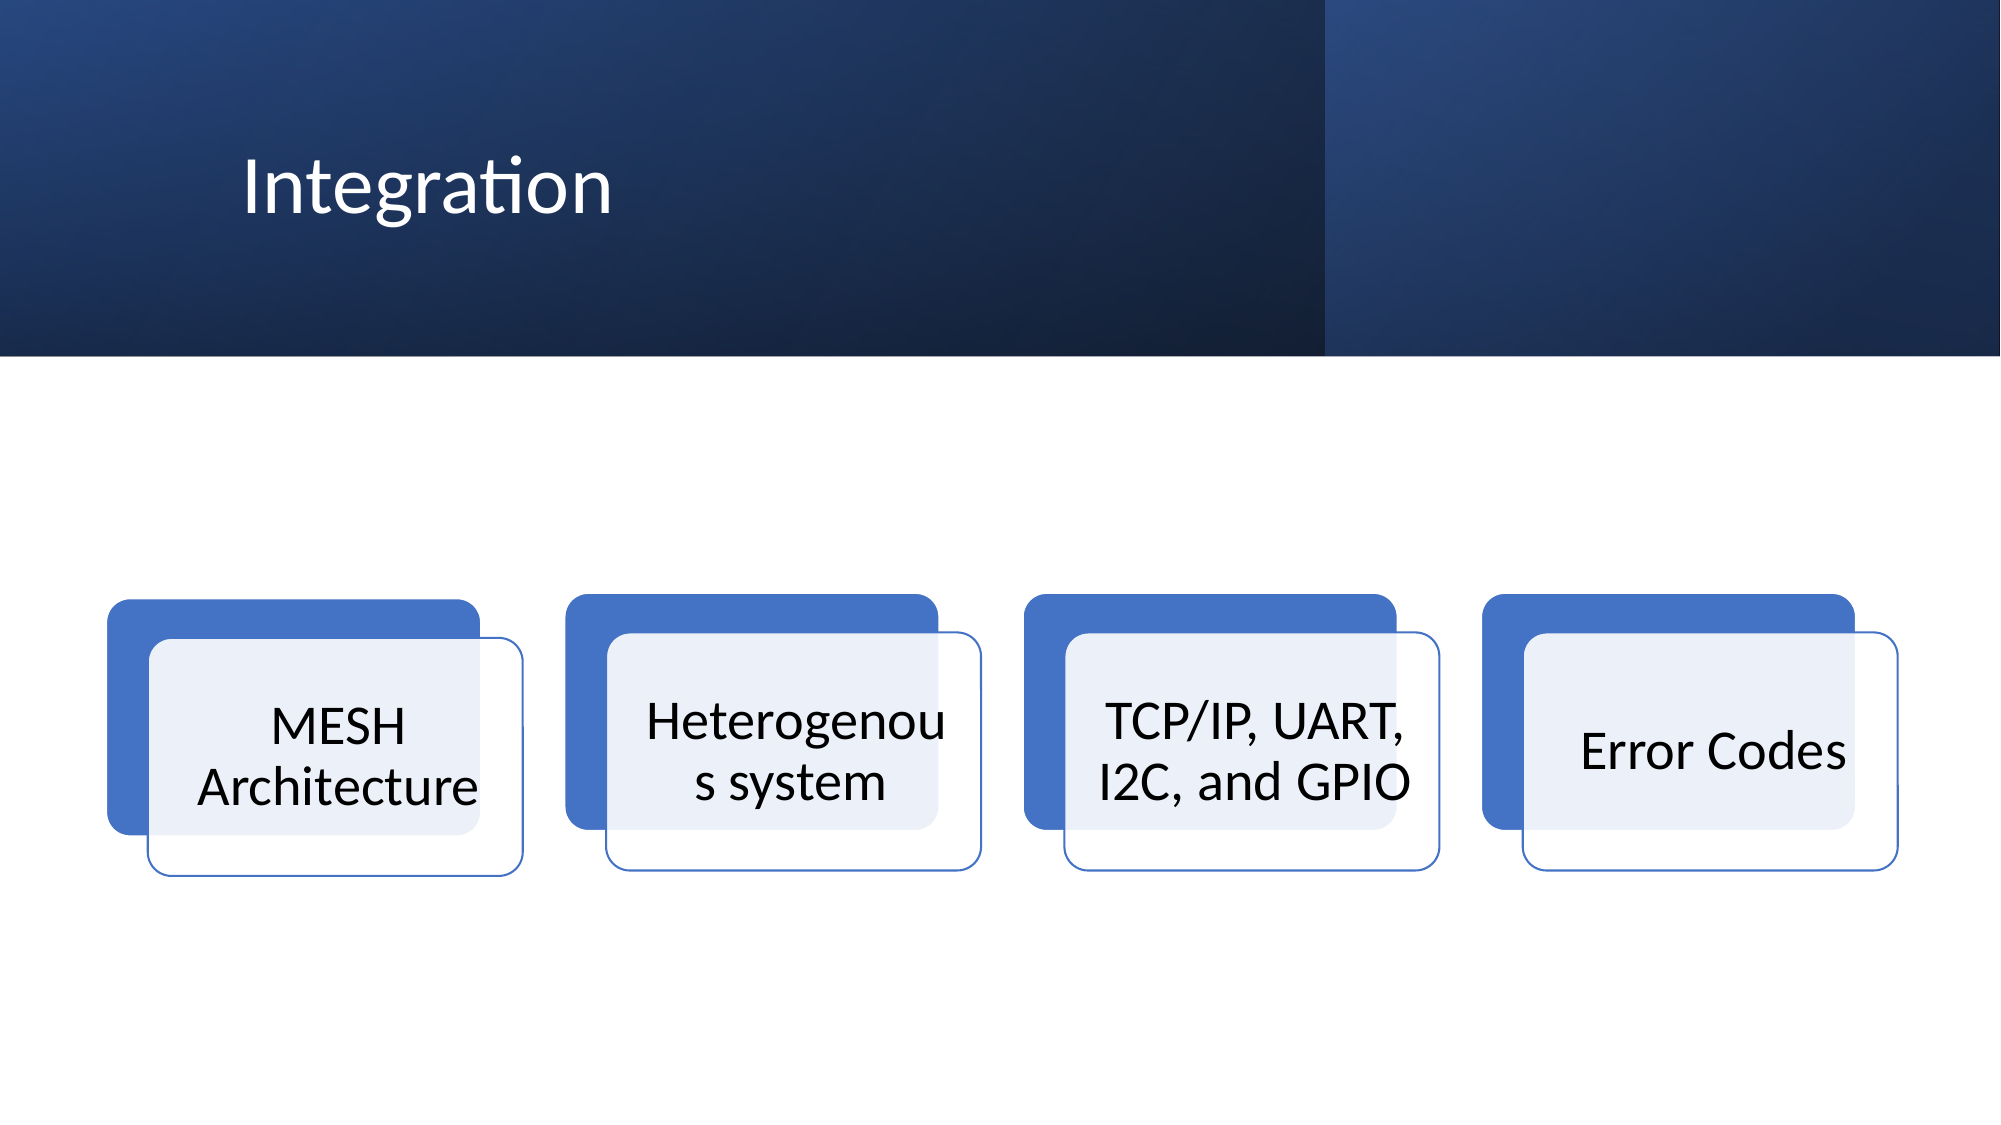

# Integration
MESH Architecture
Heterogenous system
TCP/IP, UART, I2C, and GPIO
Error Codes